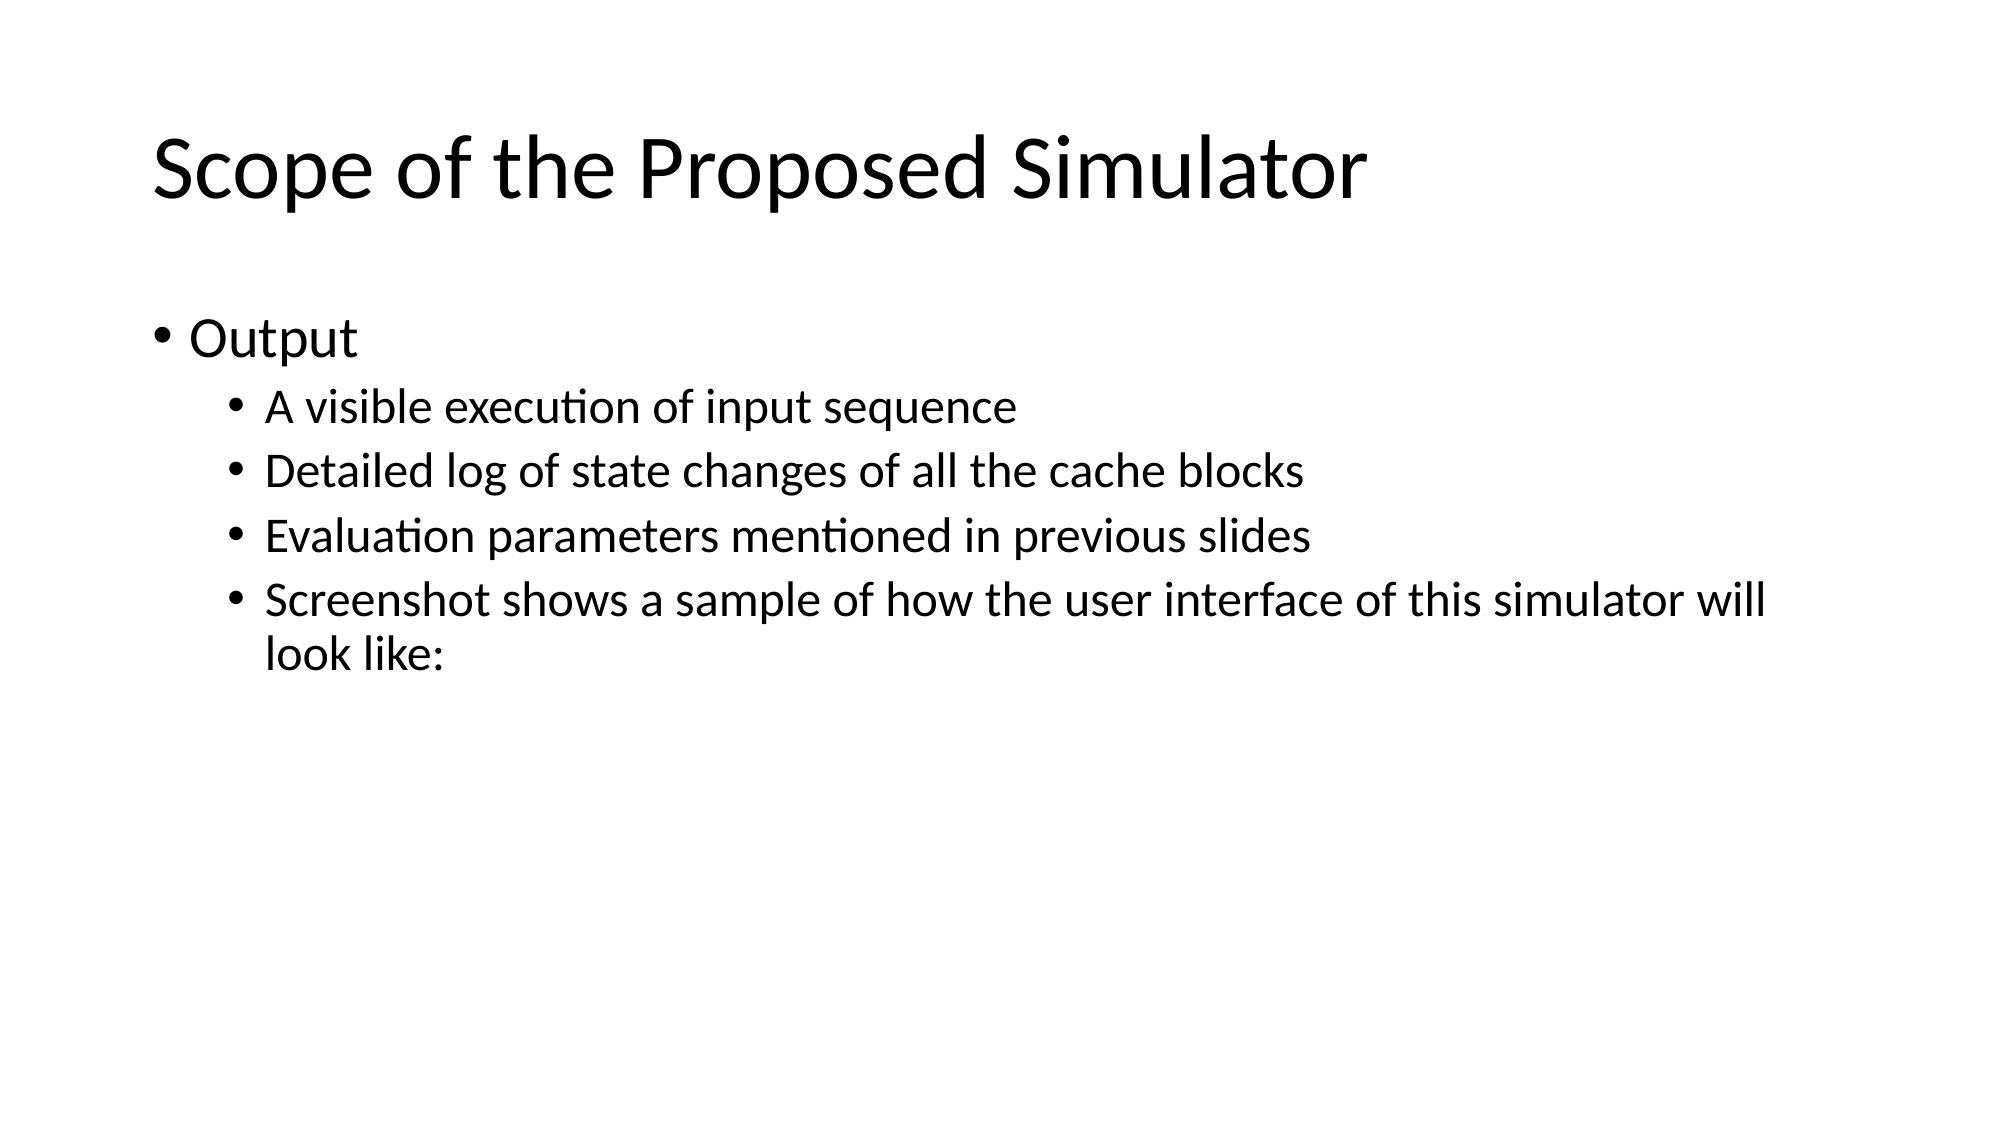

# Scope of the Proposed Simulator
Output
A visible execution of input sequence
Detailed log of state changes of all the cache blocks
Evaluation parameters mentioned in previous slides
Screenshot shows a sample of how the user interface of this simulator will look like: